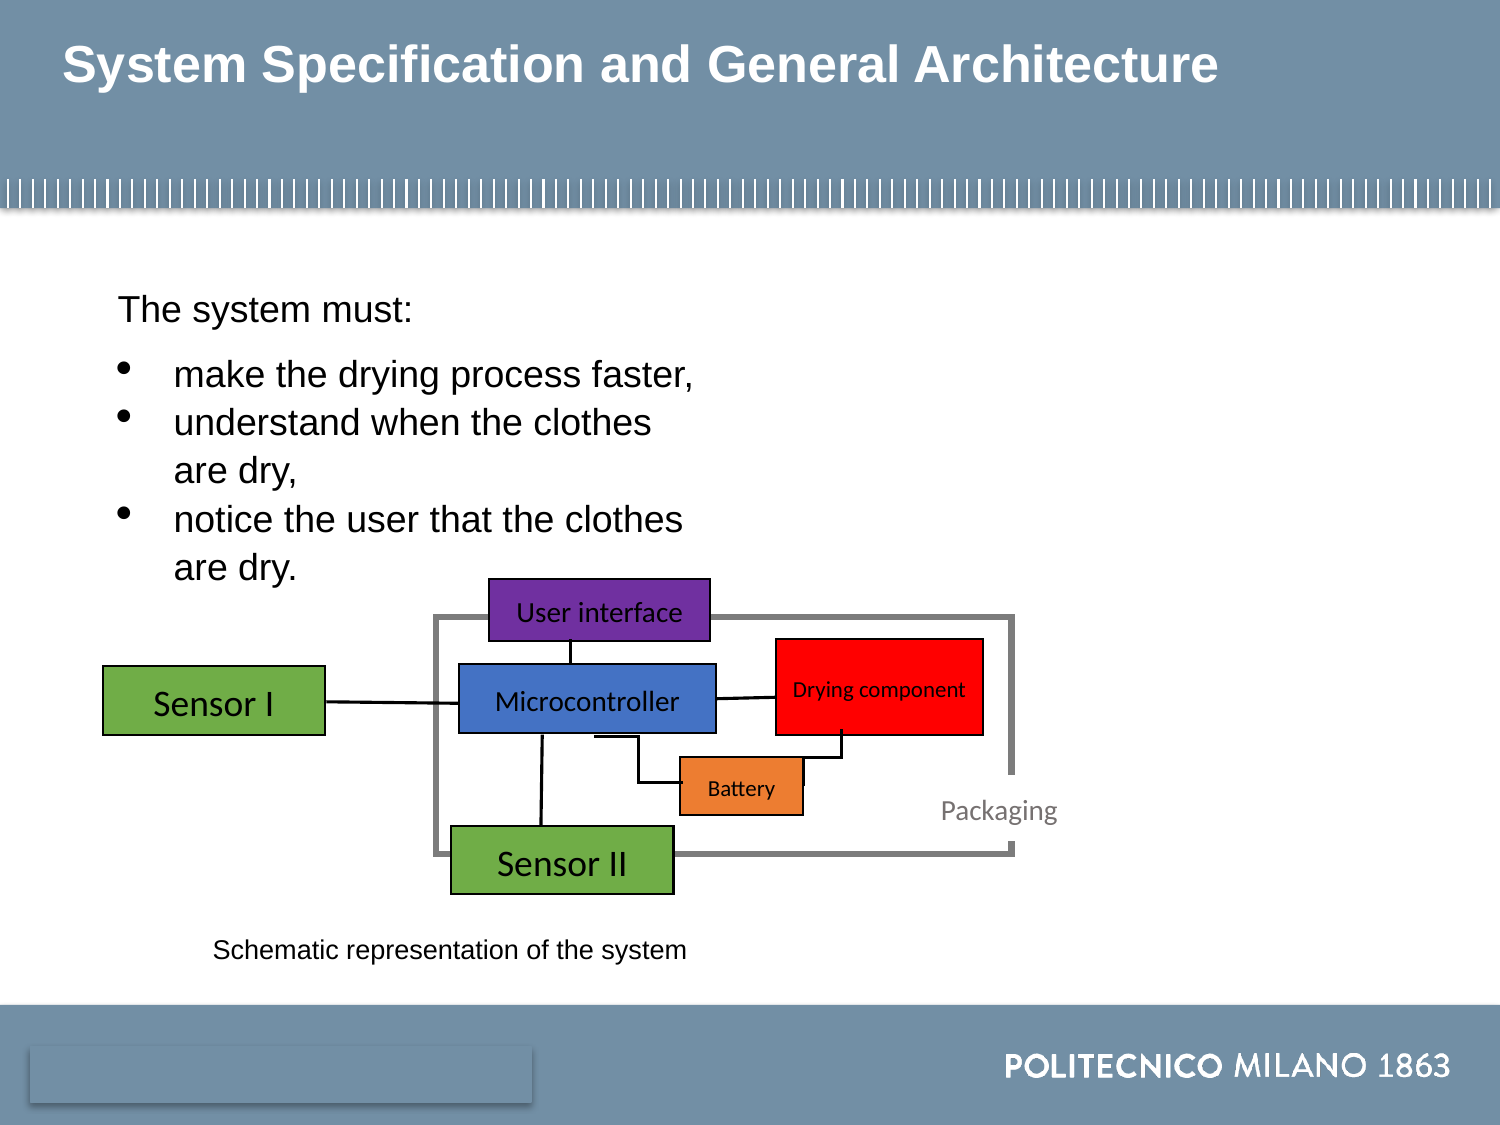

# System Specification and General Architecture
The system must:
make the drying process faster,
understand when the clothes are dry,
notice the user that the clothes are dry.

User interface

Drying component
Microcontroller
Sensor I
Battery
Packaging
Sensor II
 Schematic representation of the system